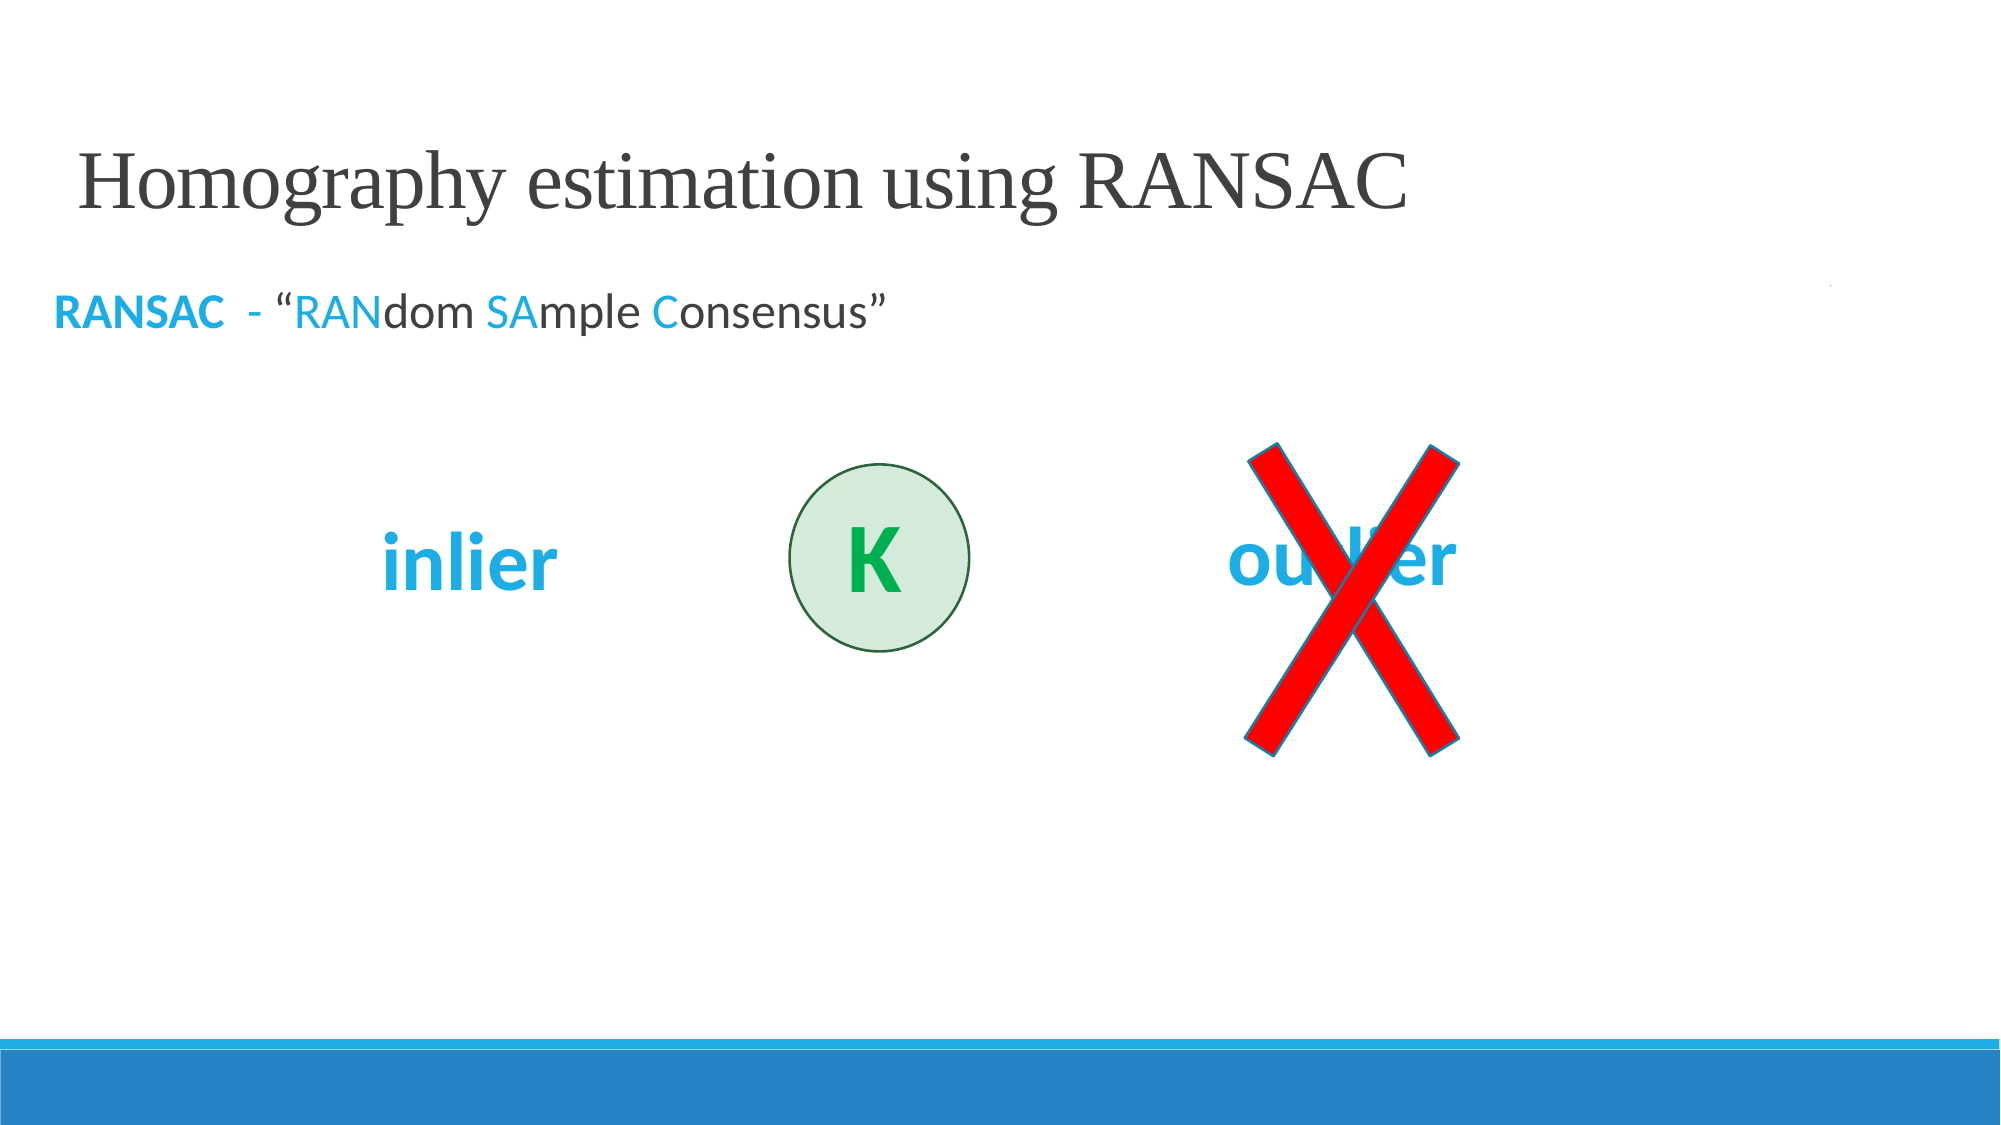

# Homography estimation using RANSAC
RANSAC  - “RANdom SAmple Consensus”

K
outlier
inlier